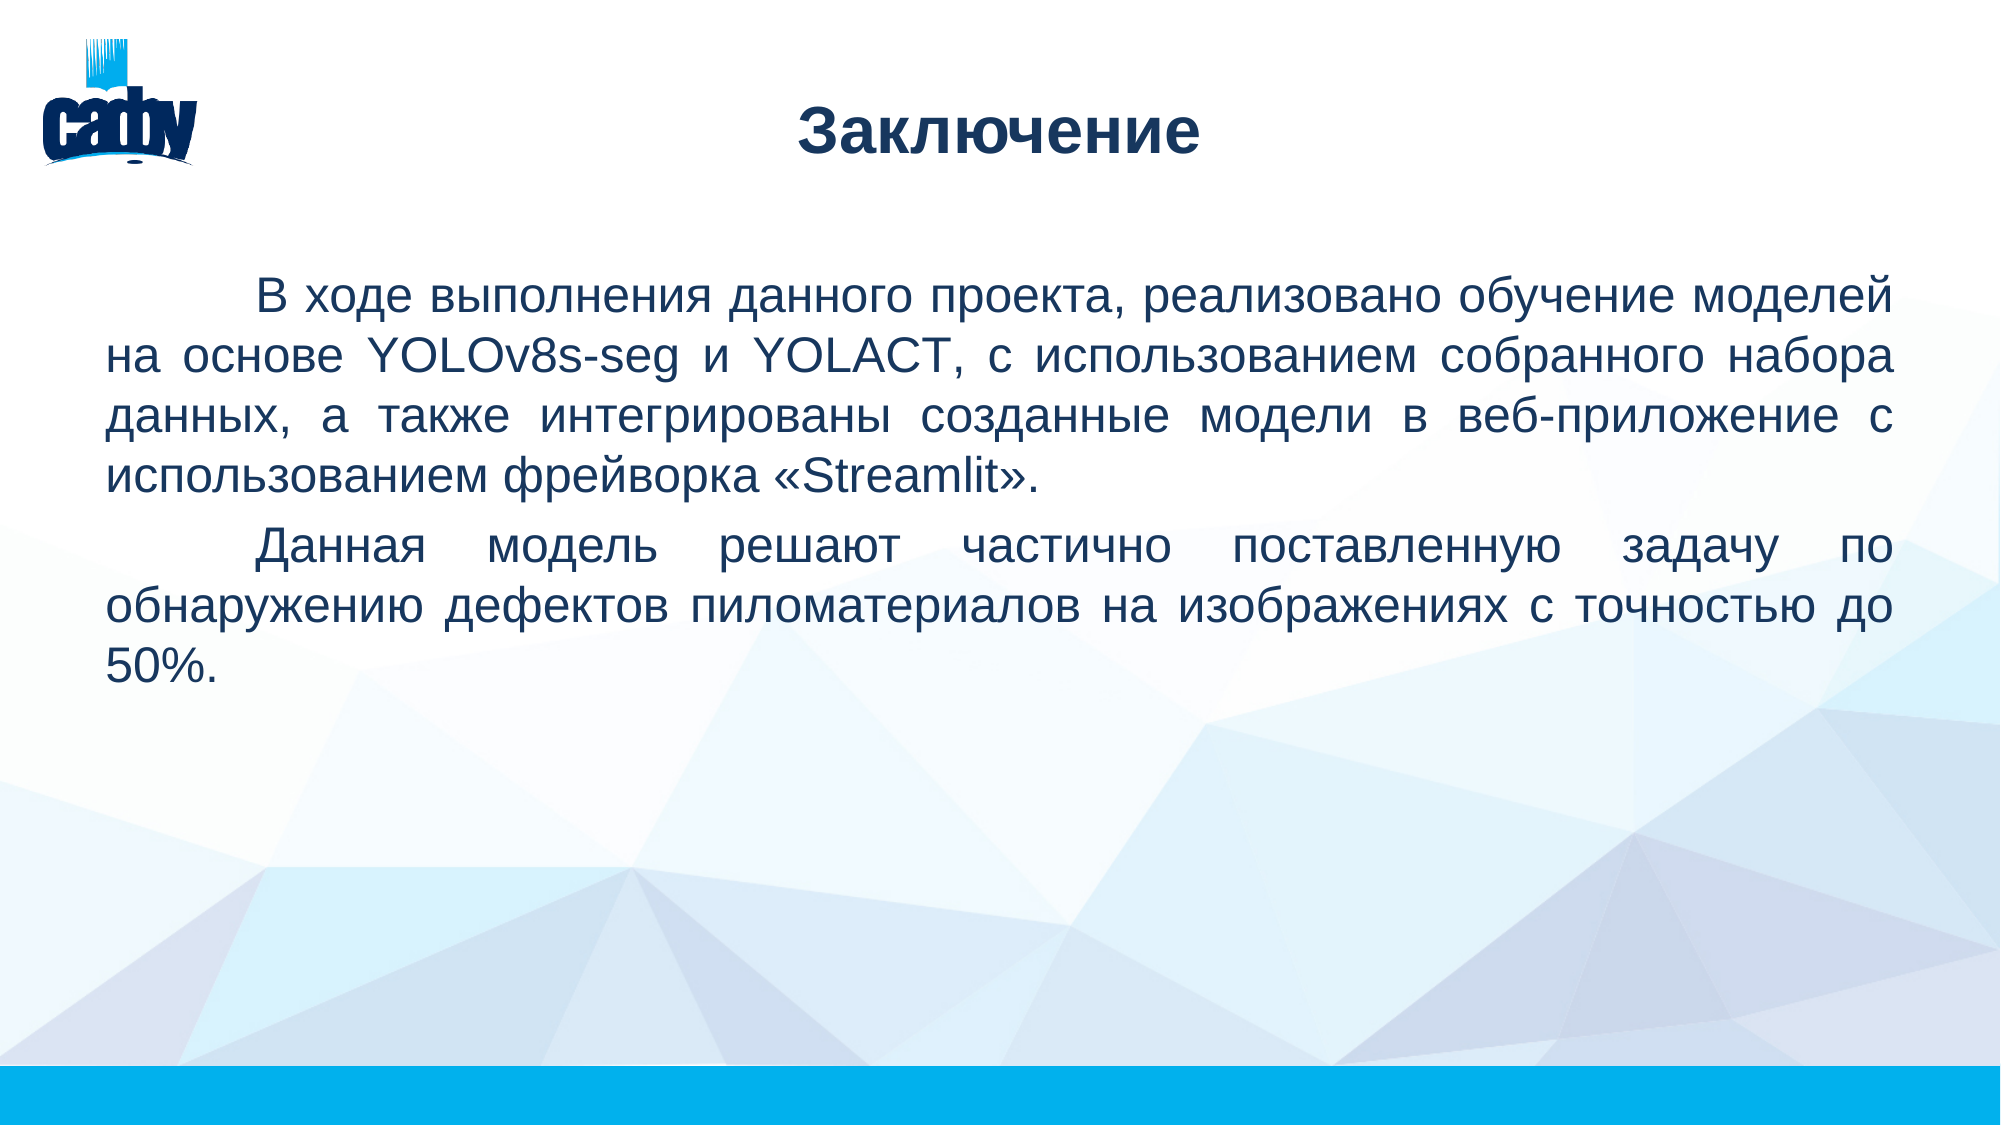

# Заключение
	В ходе выполнения данного проекта, реализовано обучение моделей на основе YOLOv8s-seg и YOLACT, с использованием собранного набора данных, а также интегрированы созданные модели в веб-приложение с использованием фрейворка «Streamlit».
	Данная модель решают частично поставленную задачу по обнаружению дефектов пиломатериалов на изображениях с точностью до 50%.